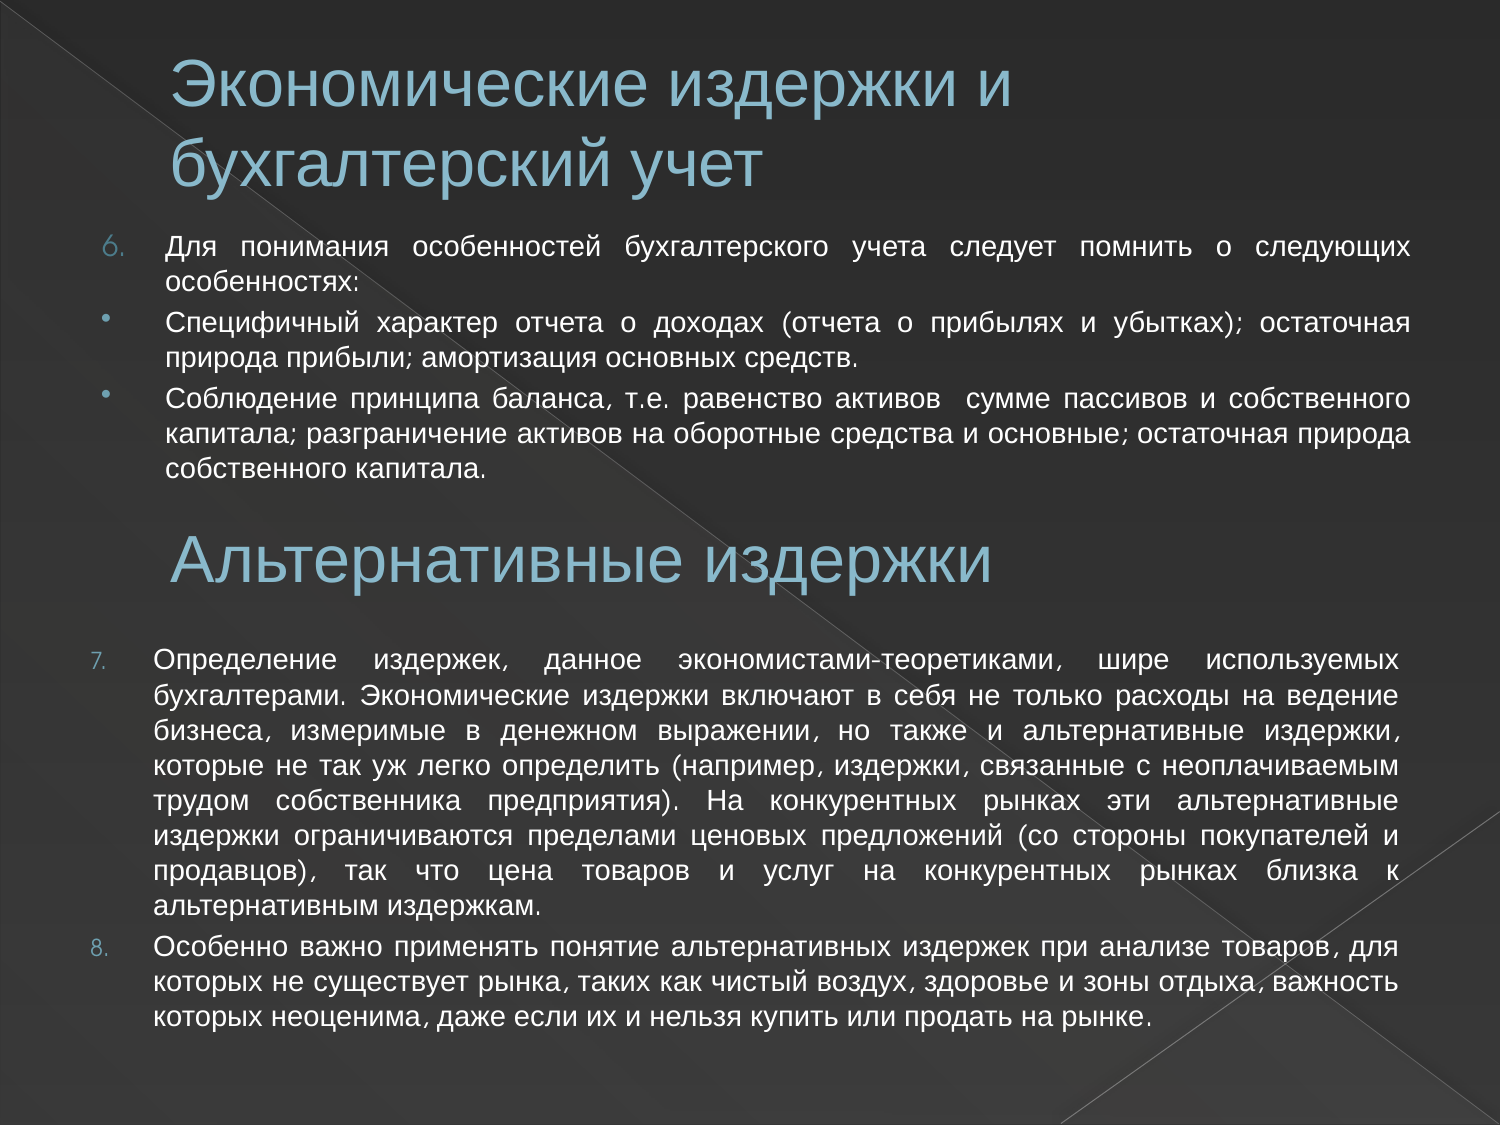

# Экономические издержки и бухгалтерский учет
6.	Для понимания особенностей бухгалтерского учета следует помнить о следующих особенностях:
Специфичный характер отчета о доходах (отчета о прибылях и убытках); остаточная природа прибыли; амортизация основных средств.
Соблюдение принципа баланса, т.е. равенство активов  сумме пассивов и собственного капитала; разграничение активов на оборотные средства и основные; остаточная природа собственного капитала.
Альтернативные издержки
Определение издержек, данное экономистами-теоретиками, шире используемых бухгалтерами. Экономические издержки включают в себя не только расходы на ведение бизнеса, измеримые в денежном выражении, но также и альтернативные издержки, которые не так уж легко определить (например, издержки, связанные с неоплачиваемым трудом собственника предприятия). На конкурентных рынках эти альтернативные издержки ограничиваются пределами ценовых предложений (со стороны покупателей и продавцов), так что цена товаров и услуг на конкурен­тных рынках близка к альтернативным издержкам.
Особенно важно применять понятие альтернативных издержек при анализе това­ров, для которых не существует рынка, таких как чистый воздух, здоровье и зоны отдыха, важность которых неоценима, даже если их и нельзя купить или продать на рынке.